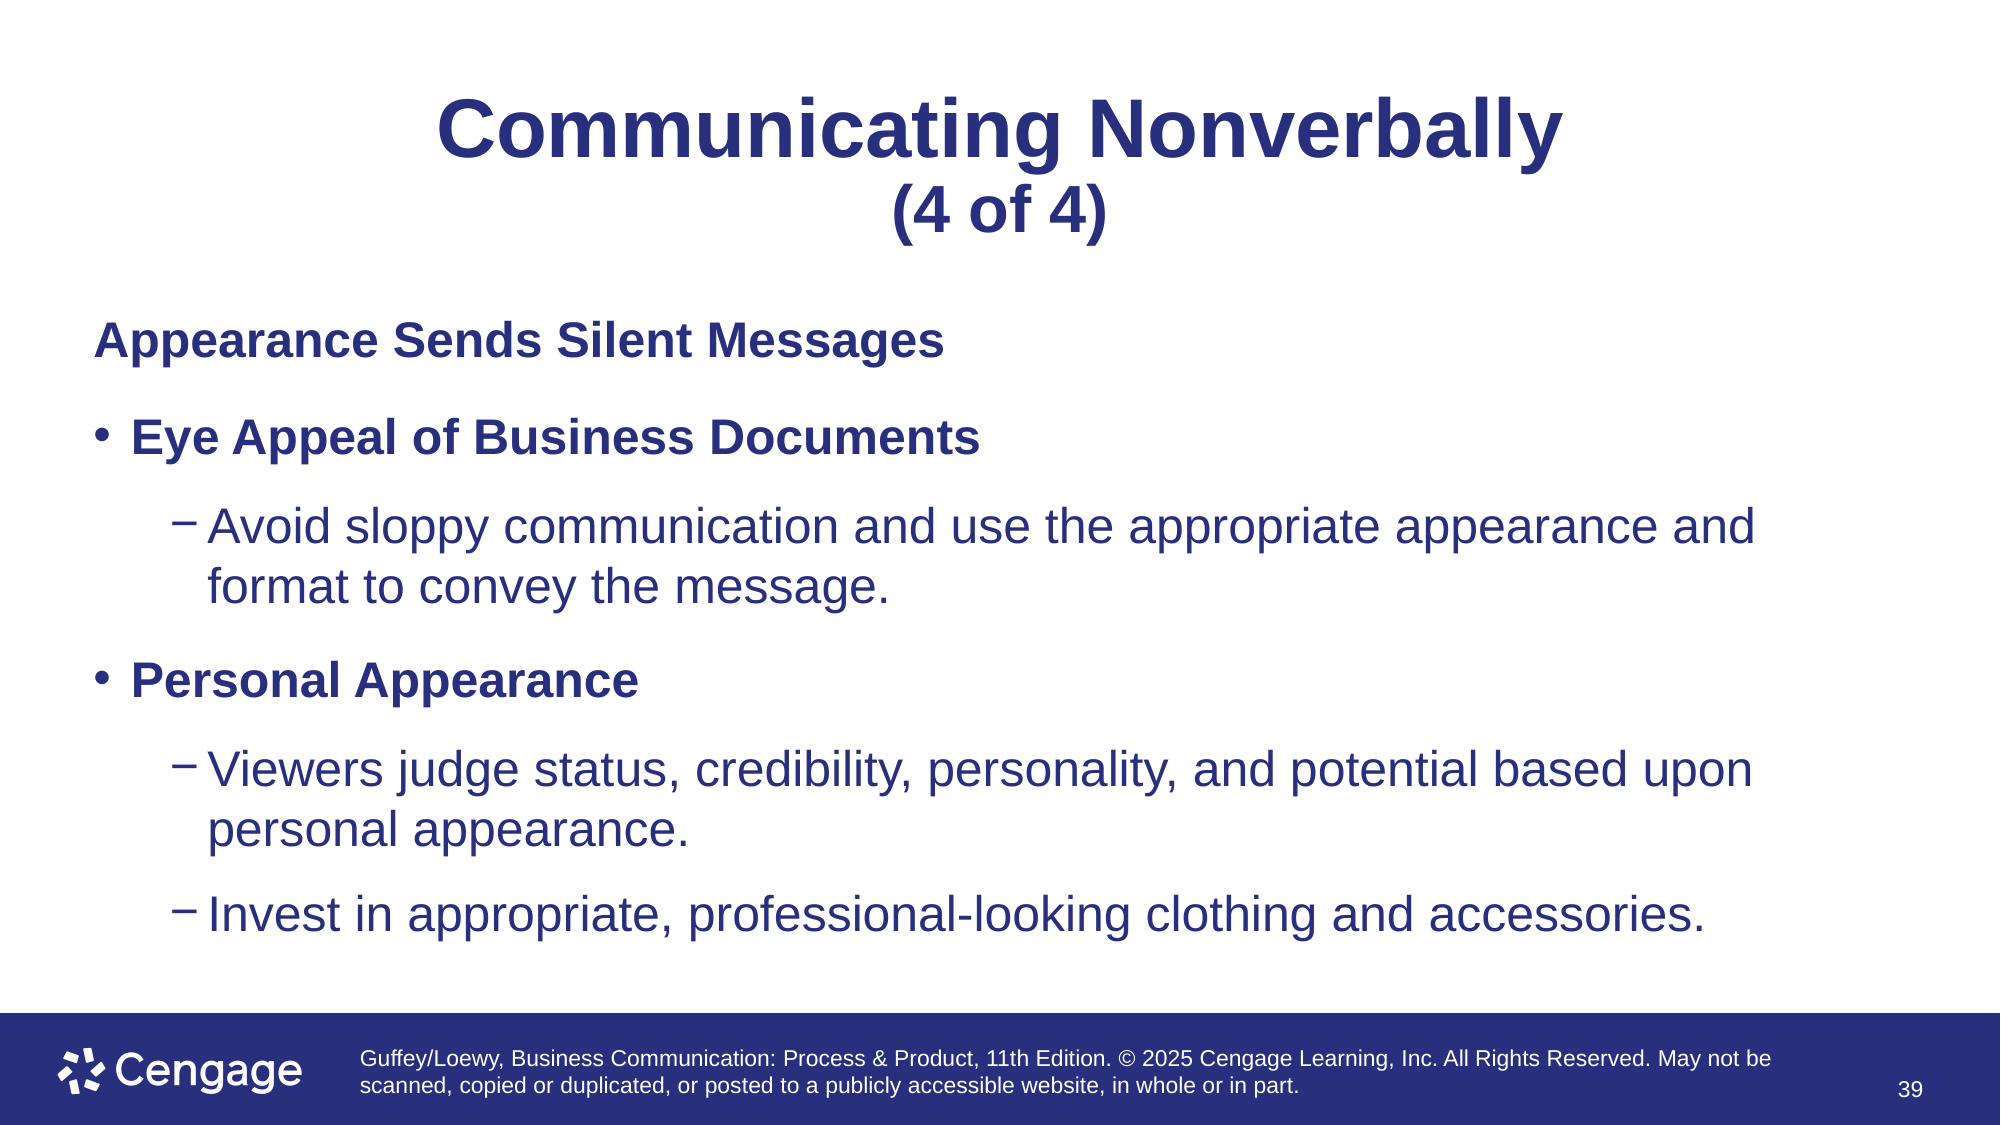

# Communicating Nonverbally (4 of 4)
Appearance Sends Silent Messages
Eye Appeal of Business Documents
Avoid sloppy communication and use the appropriate appearance and format to convey the message.
Personal Appearance
Viewers judge status, credibility, personality, and potential based upon personal appearance.
Invest in appropriate, professional-looking clothing and accessories.